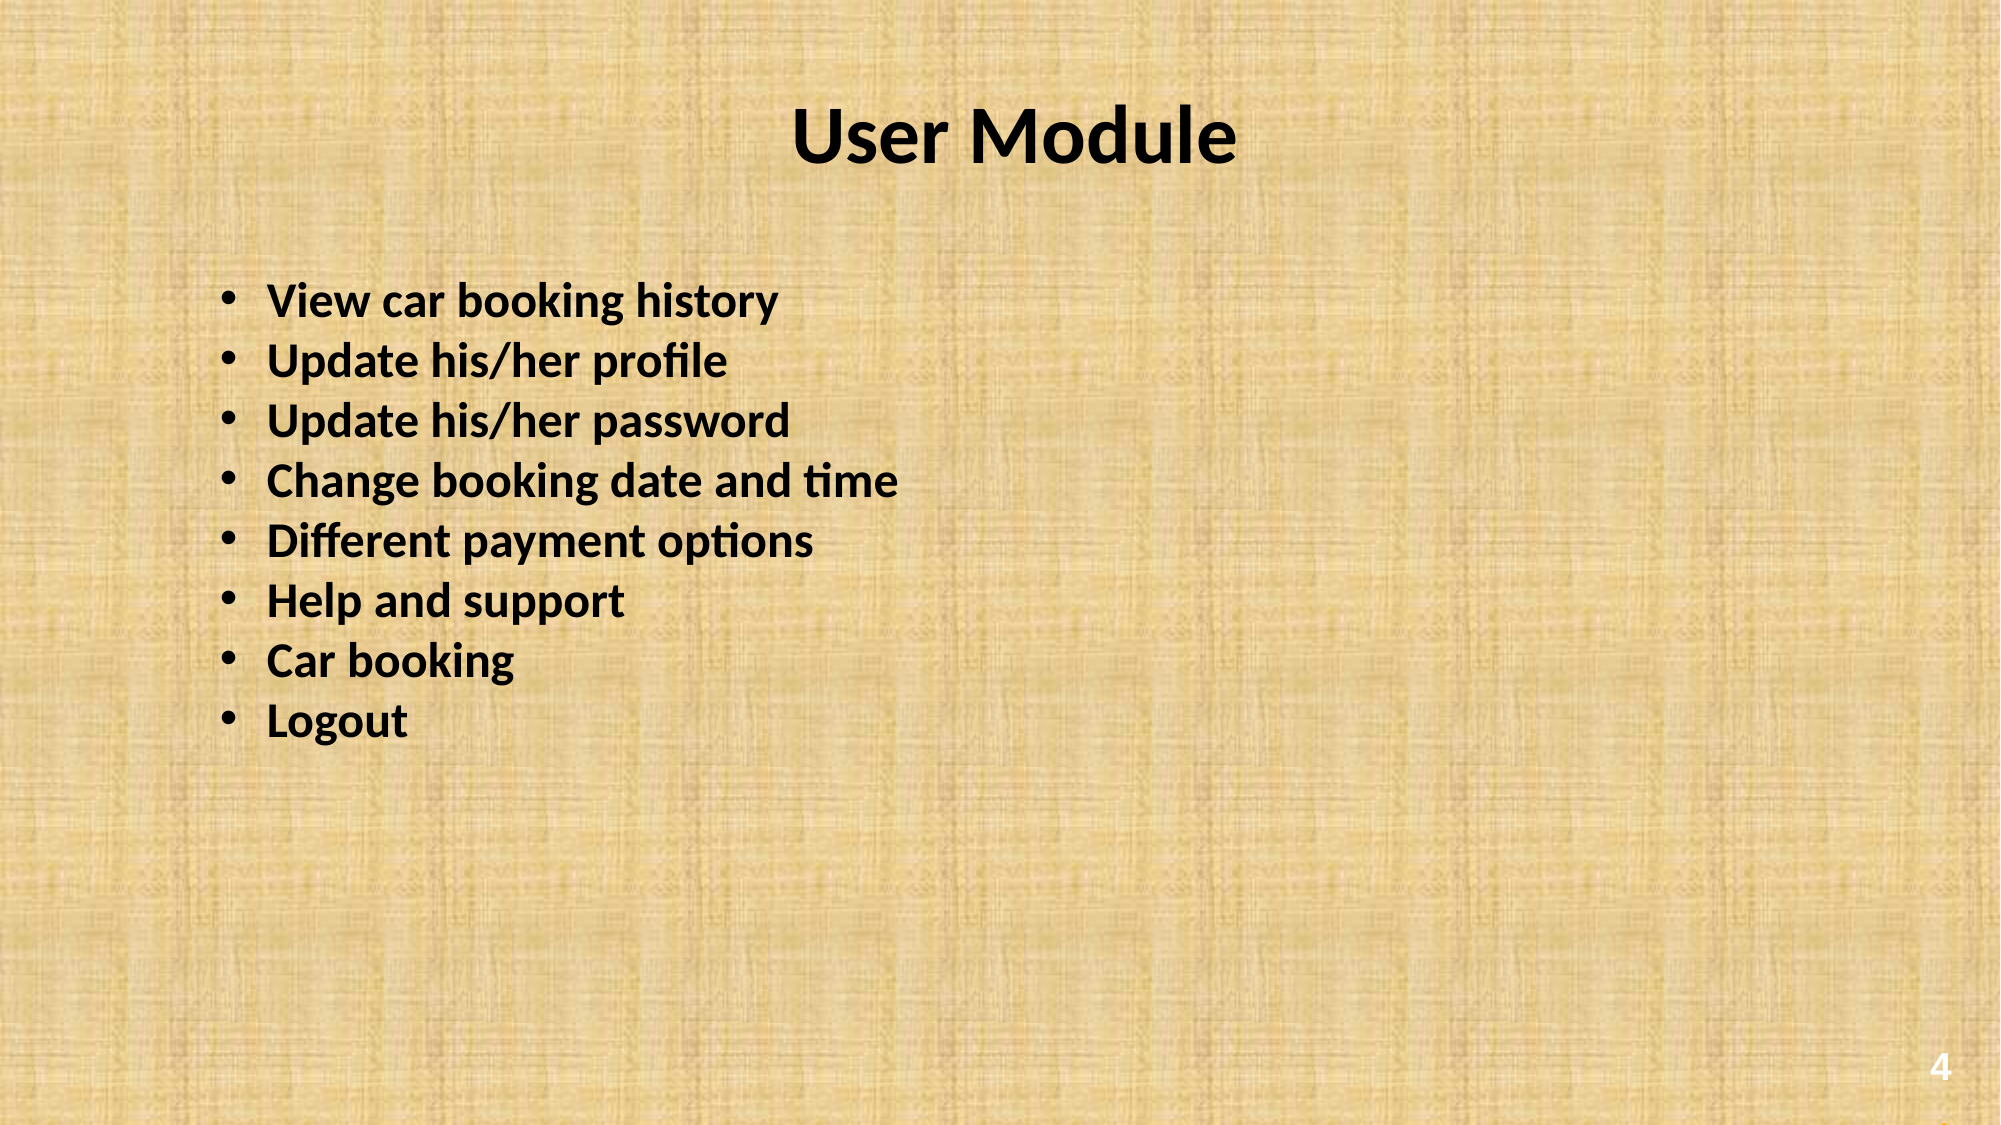

User Module
View car booking history
Update his/her profile
Update his/her password
Change booking date and time
Different payment options
Help and support
Car booking
Logout
4
4